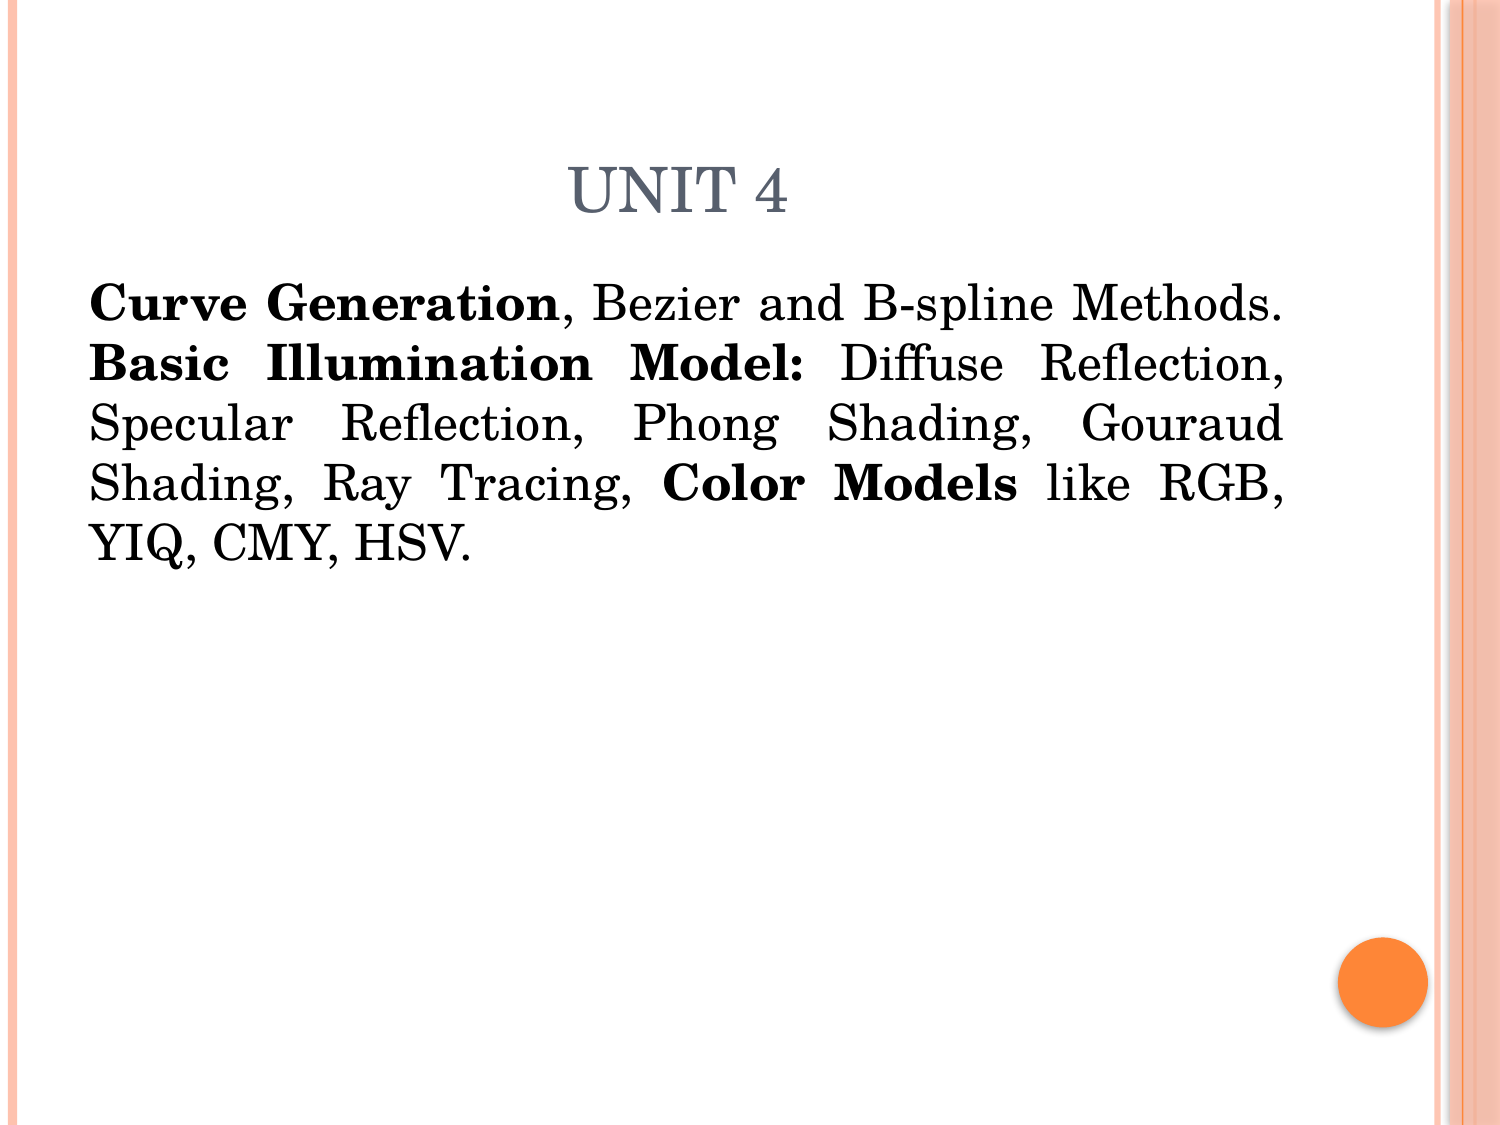

# Unit 4
Curve Generation, Bezier and B-spline Methods. Basic Illumination Model: Diffuse Reflection, Specular Reflection, Phong Shading, Gouraud Shading, Ray Tracing, Color Models like RGB, YIQ, CMY, HSV.